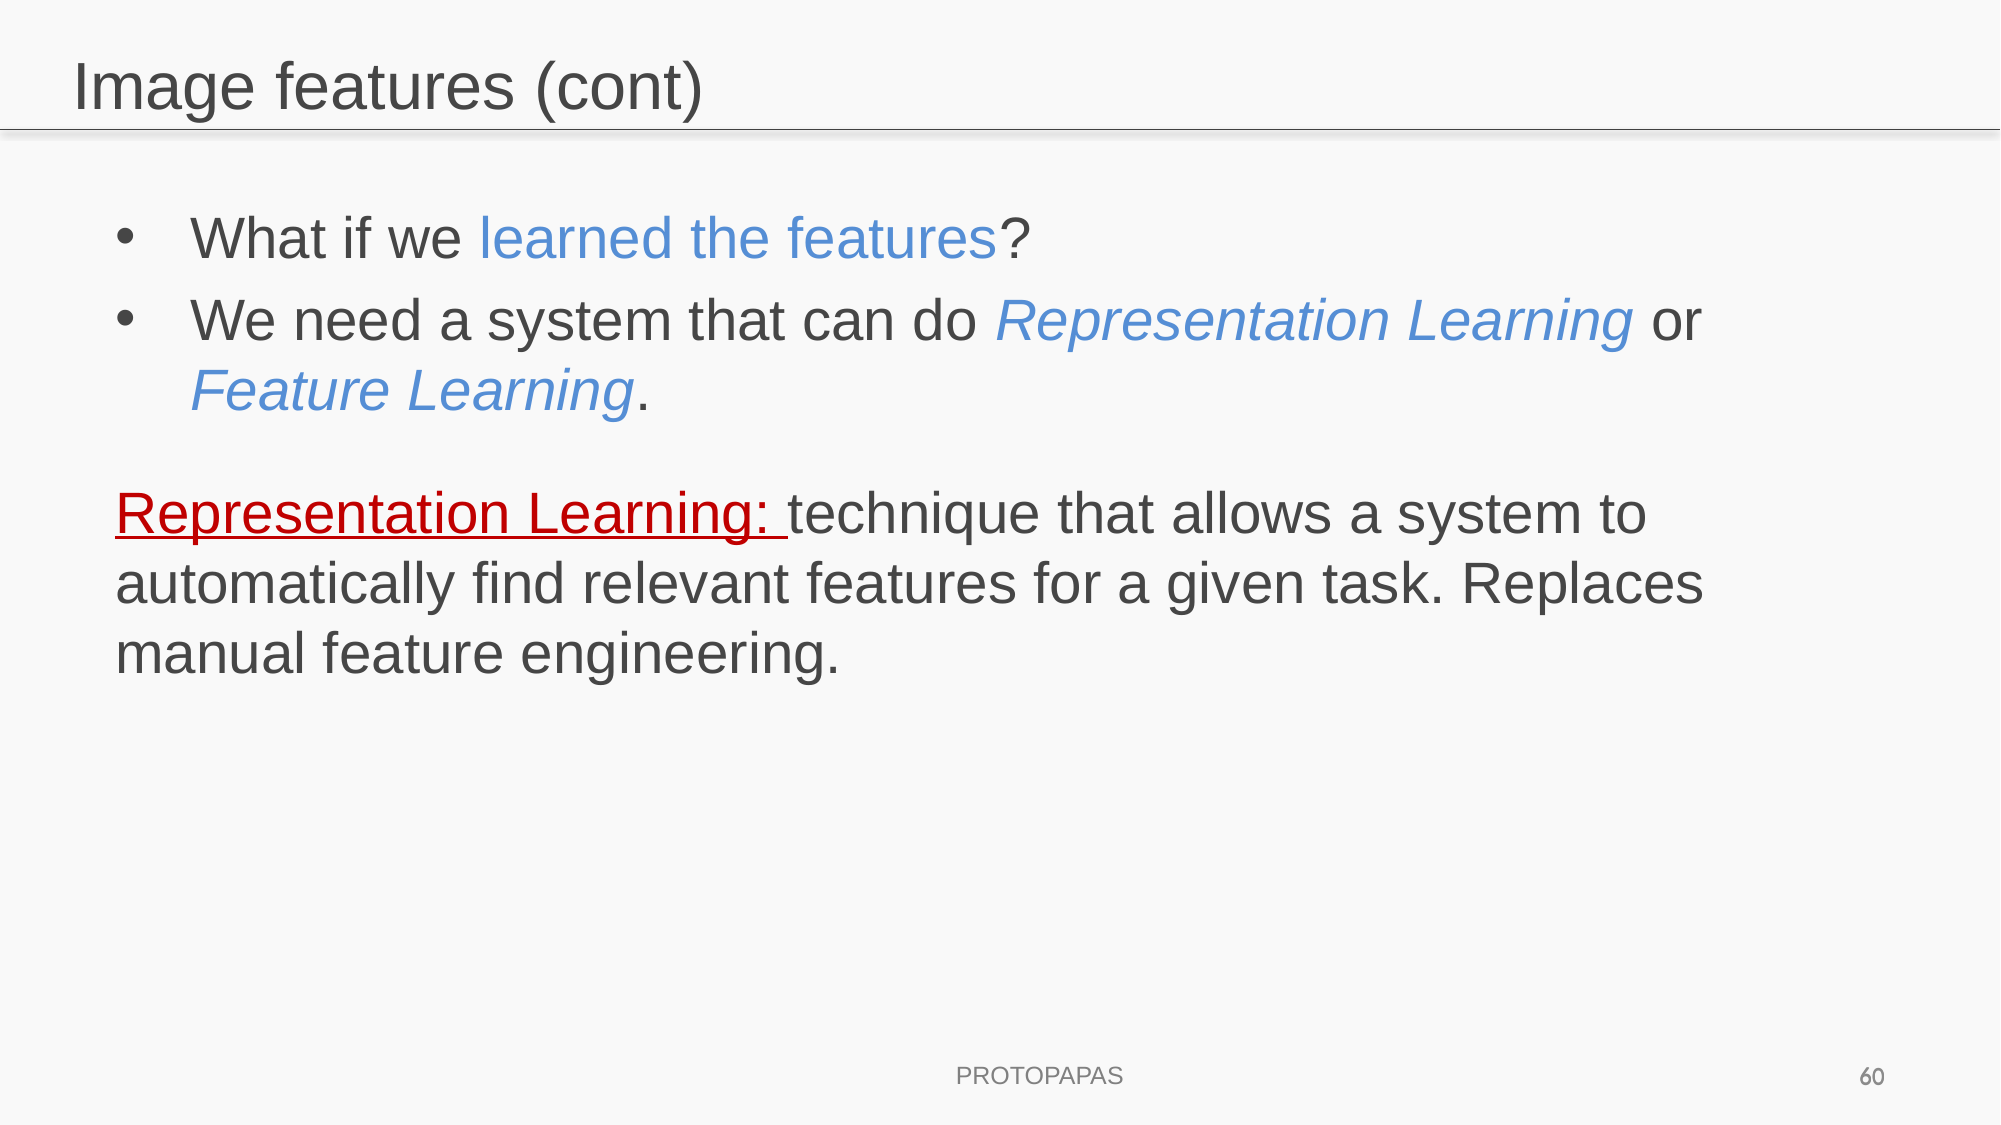

# Image features (cont)
What if we learned the features?
We need a system that can do Representation Learning or Feature Learning.

Representation Learning: technique that allows a system to automatically find relevant features for a given task. Replaces manual feature engineering.

60